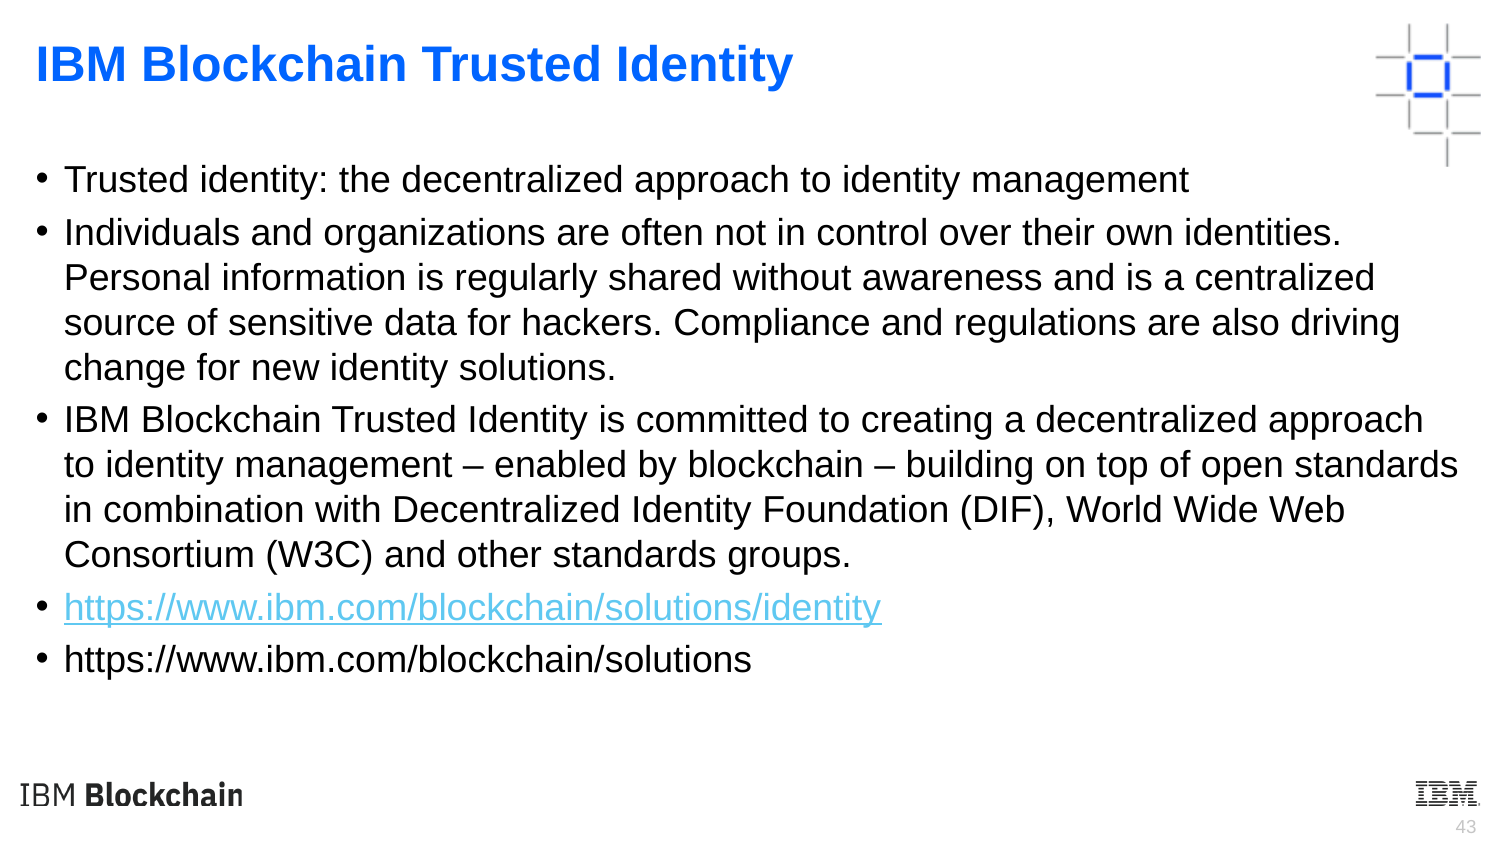

IBM Blockchain Trusted Identity
Trusted identity: the decentralized approach to identity management
Individuals and organizations are often not in control over their own identities. Personal information is regularly shared without awareness and is a centralized source of sensitive data for hackers. Compliance and regulations are also driving change for new identity solutions.
IBM Blockchain Trusted Identity is committed to creating a decentralized approach to identity management – enabled by blockchain – building on top of open standards in combination with Decentralized Identity Foundation (DIF), World Wide Web Consortium (W3C) and other standards groups.
https://www.ibm.com/blockchain/solutions/identity
https://www.ibm.com/blockchain/solutions